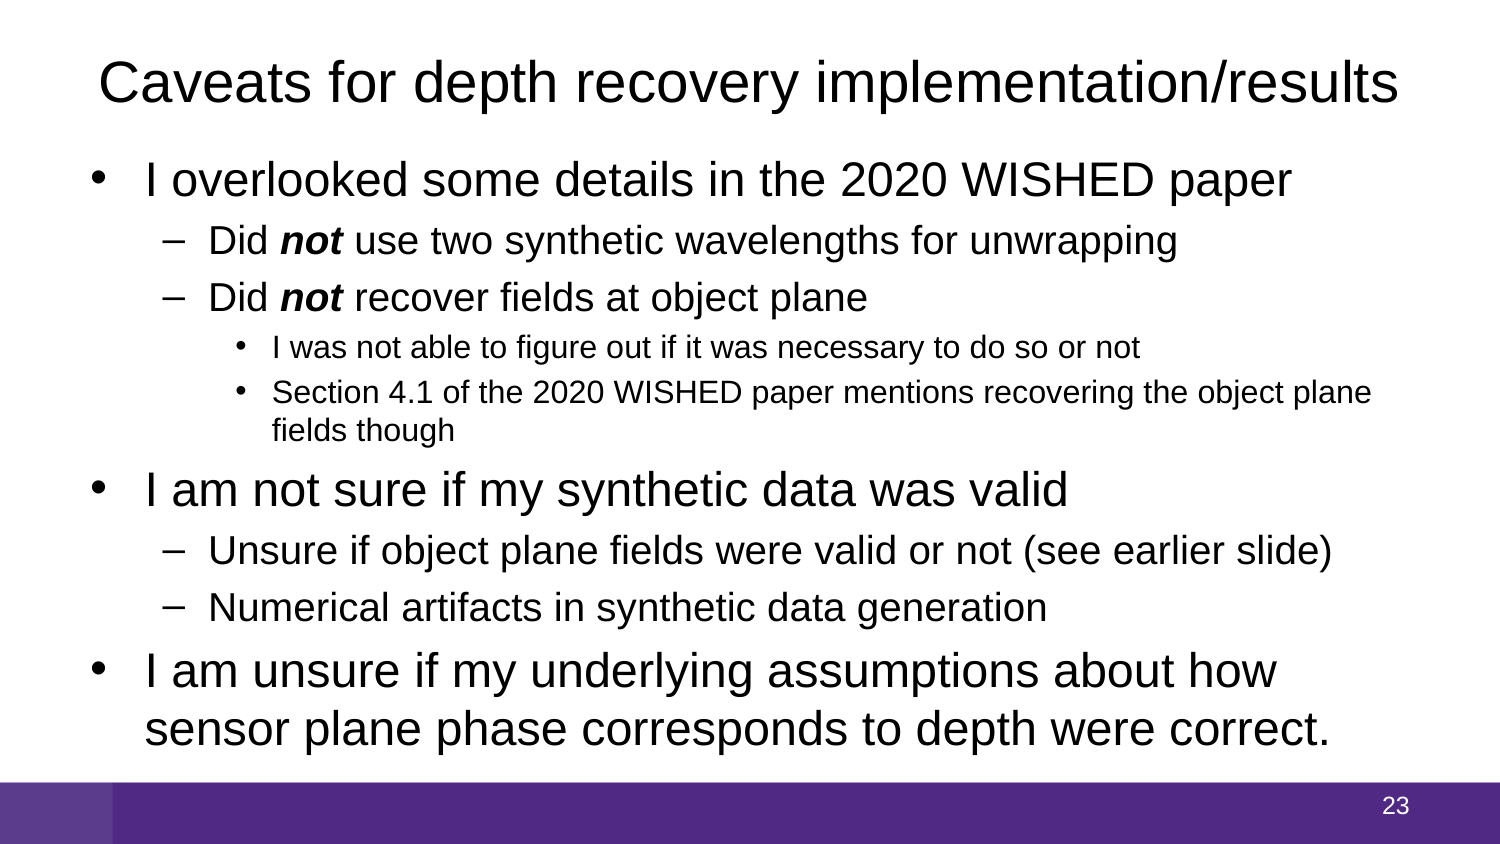

# Caveats for depth recovery implementation/results
I overlooked some details in the 2020 WISHED paper
Did not use two synthetic wavelengths for unwrapping
Did not recover fields at object plane
I was not able to figure out if it was necessary to do so or not
Section 4.1 of the 2020 WISHED paper mentions recovering the object plane fields though
I am not sure if my synthetic data was valid
Unsure if object plane fields were valid or not (see earlier slide)
Numerical artifacts in synthetic data generation
I am unsure if my underlying assumptions about how sensor plane phase corresponds to depth were correct.
23